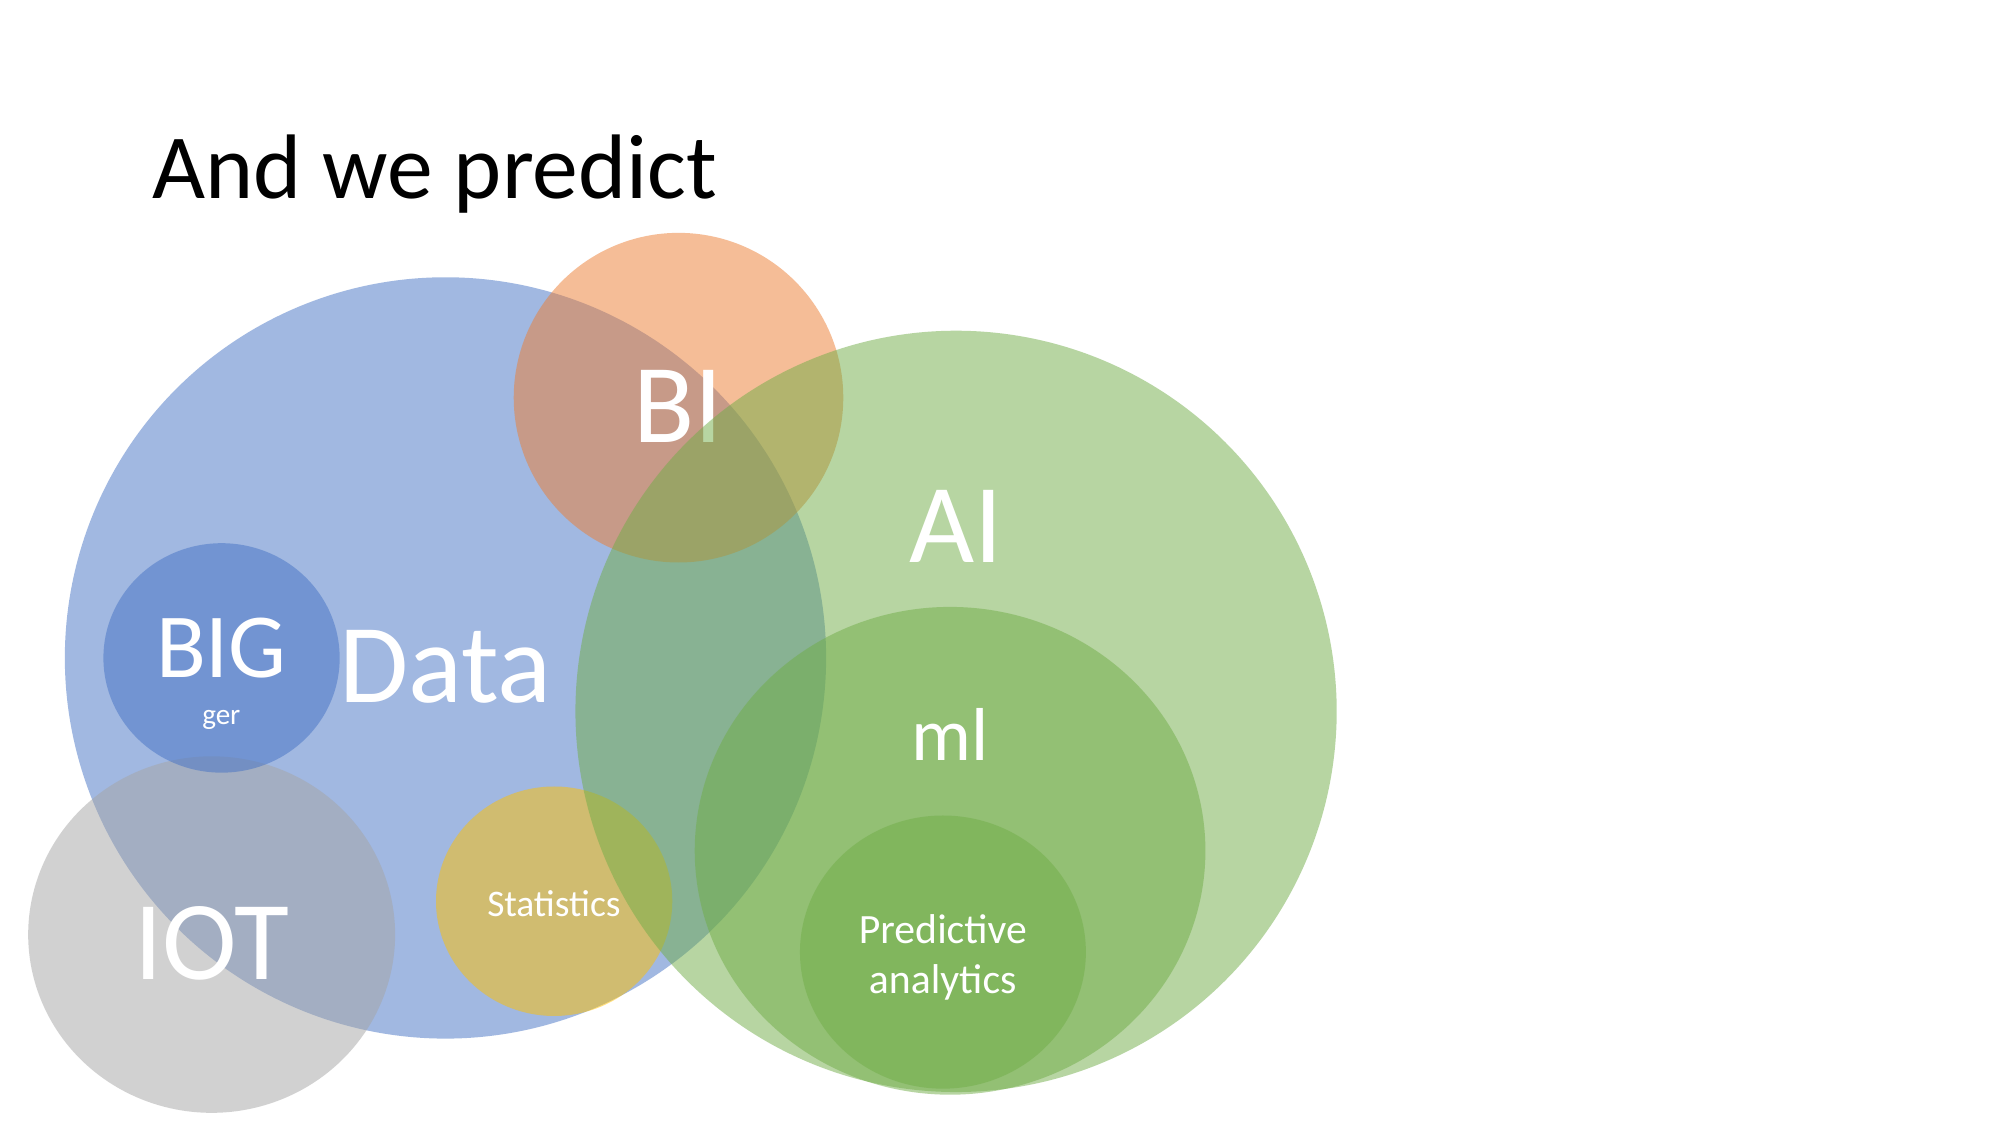

# And we predict
BI
Data
AI
BIGger
ml
IOT
Statistics
Predictive analytics